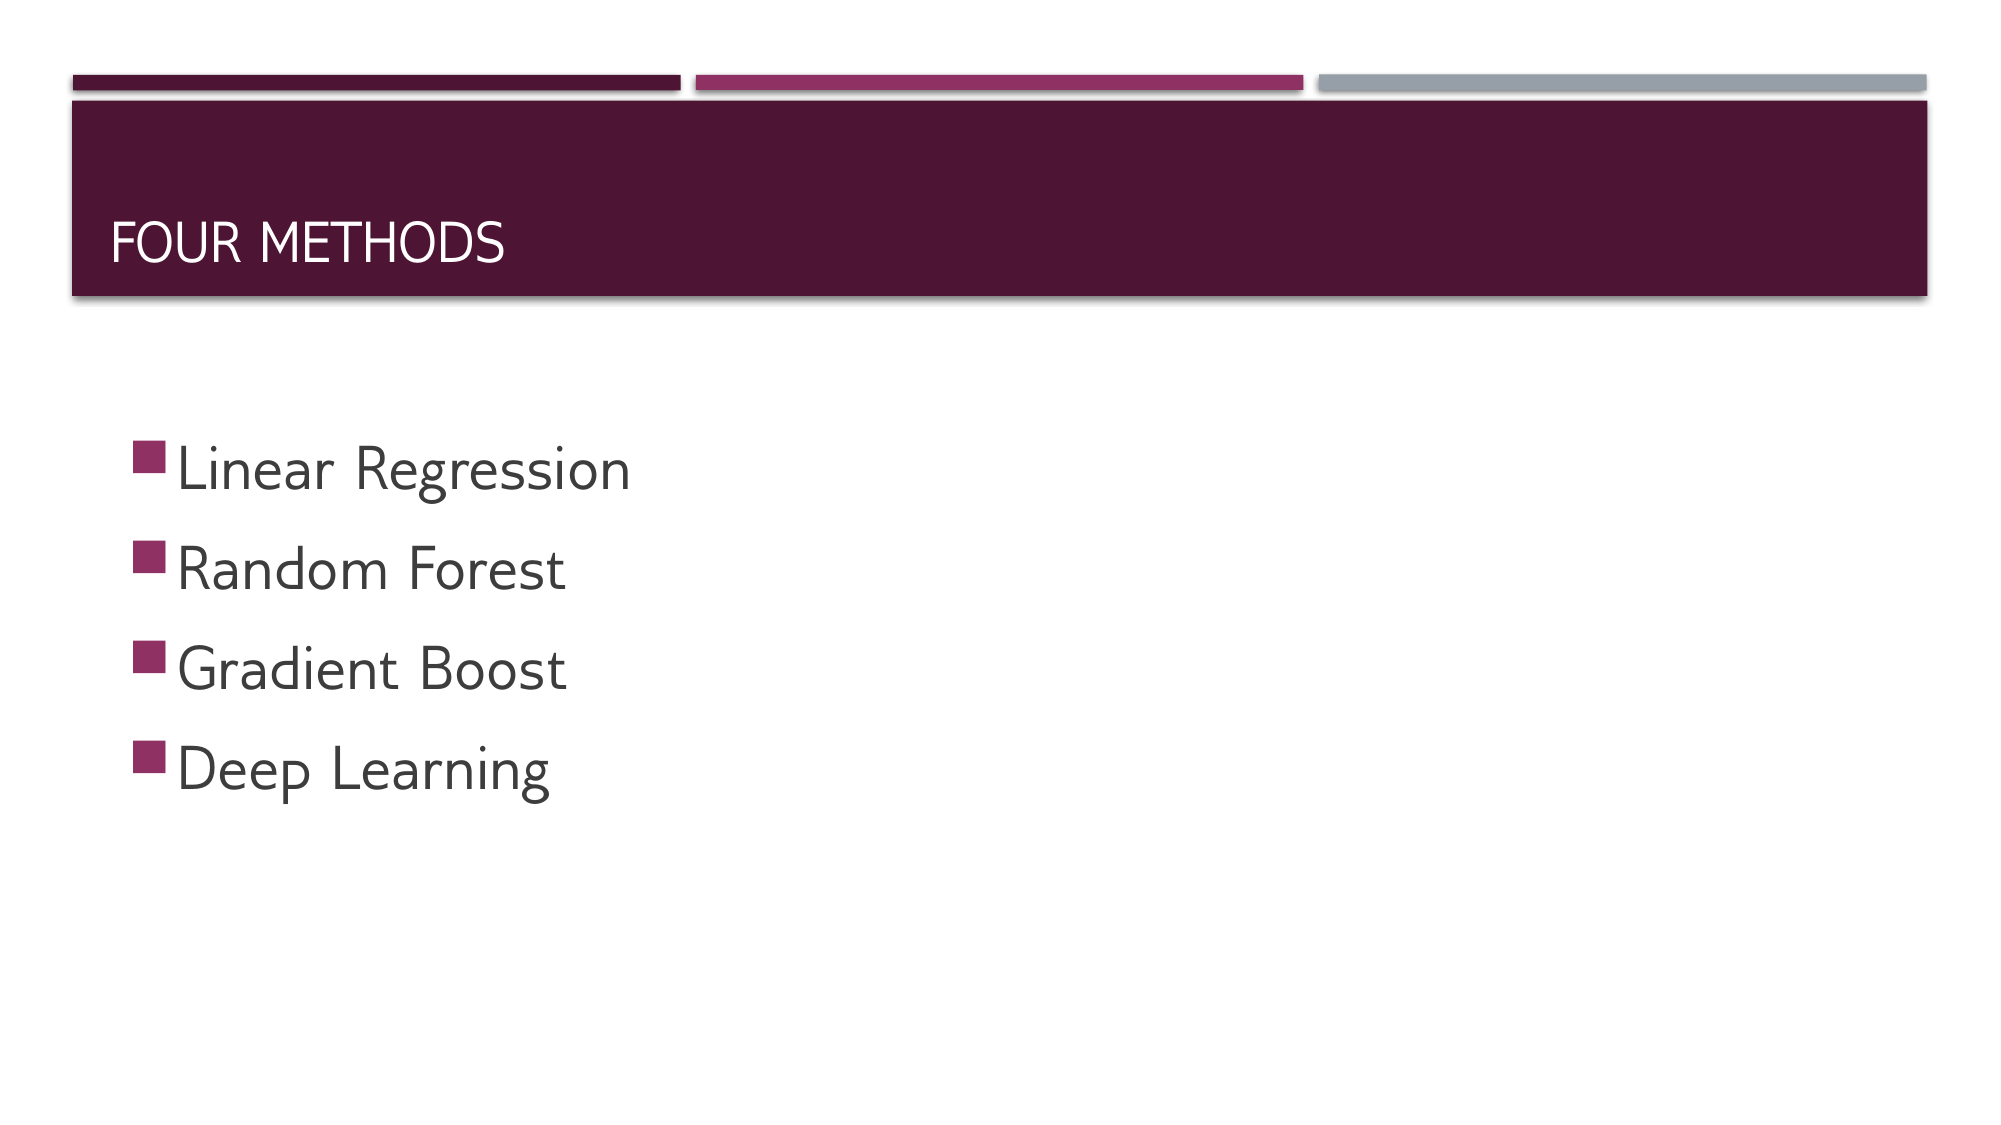

# Four methods
Linear Regression
Random Forest
Gradient Boost
Deep Learning